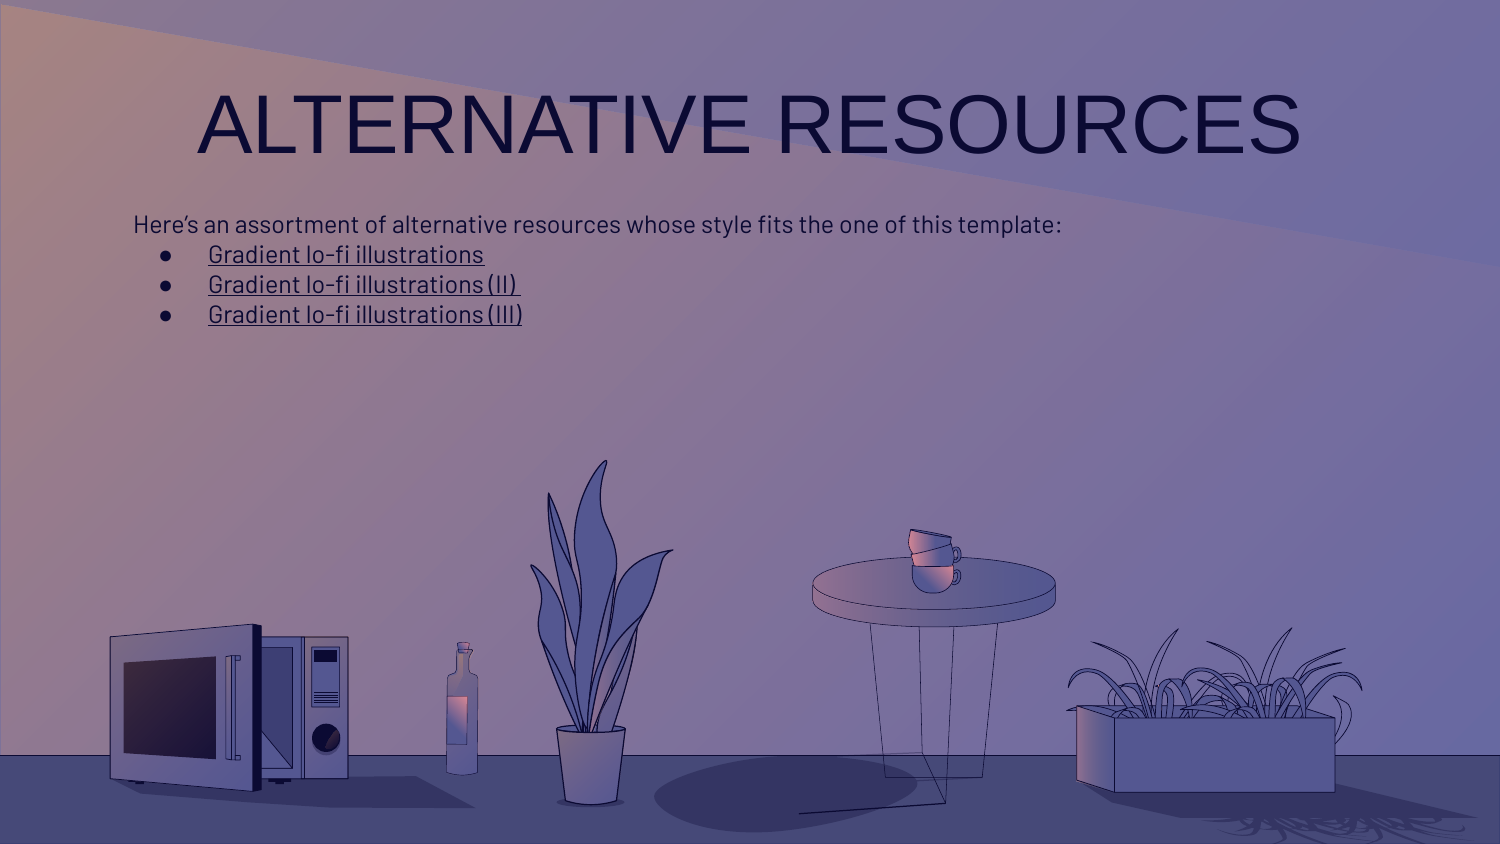

# ALTERNATIVE RESOURCES
Here’s an assortment of alternative resources whose style fits the one of this template:
Gradient lo-fi illustrations
Gradient lo-fi illustrations (II)
Gradient lo-fi illustrations (III)